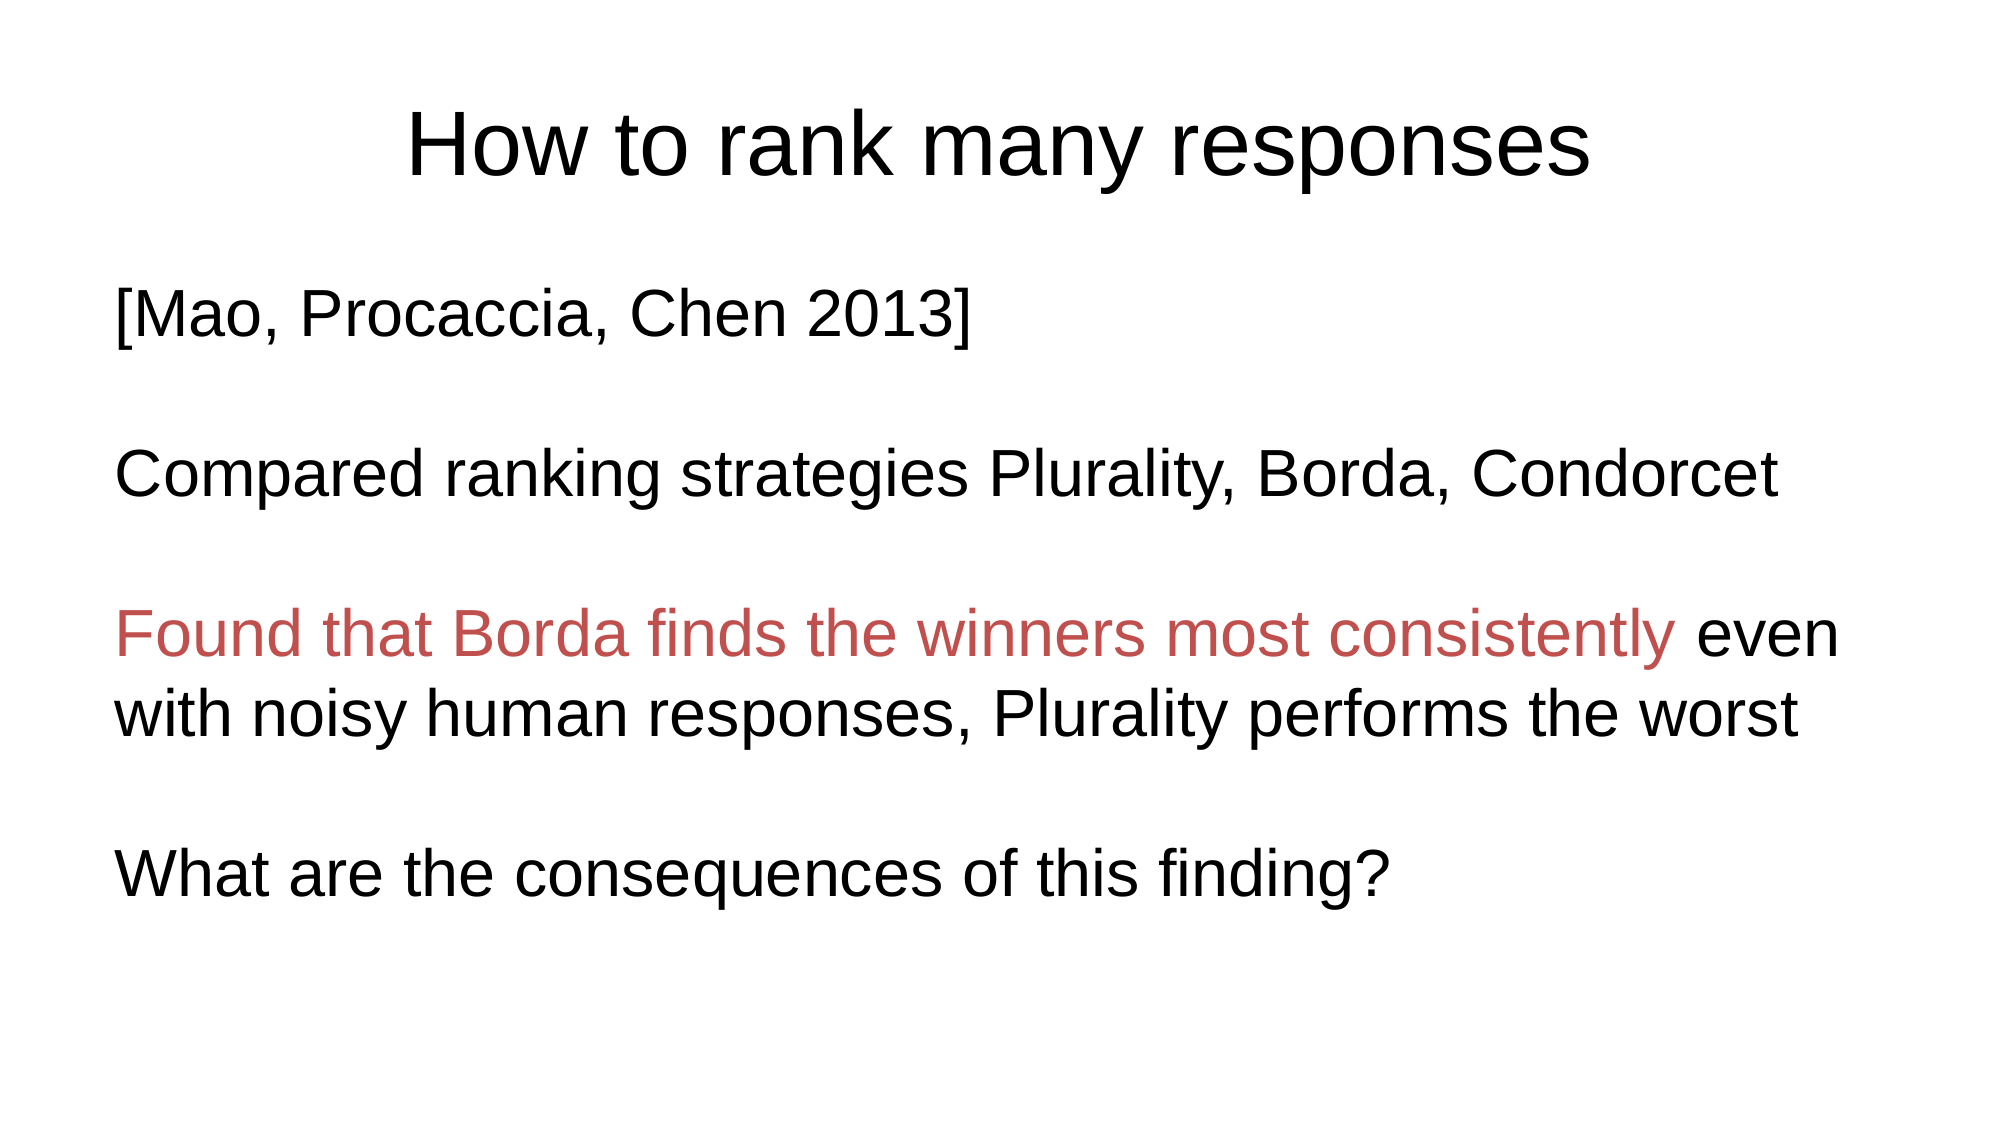

# How to rank many responses
[Mao, Procaccia, Chen 2013]

Compared ranking strategies Plurality, Borda, Condorcet

Found that Borda finds the winners most consistently even with noisy human responses, Plurality performs the worst

What are the consequences of this finding?